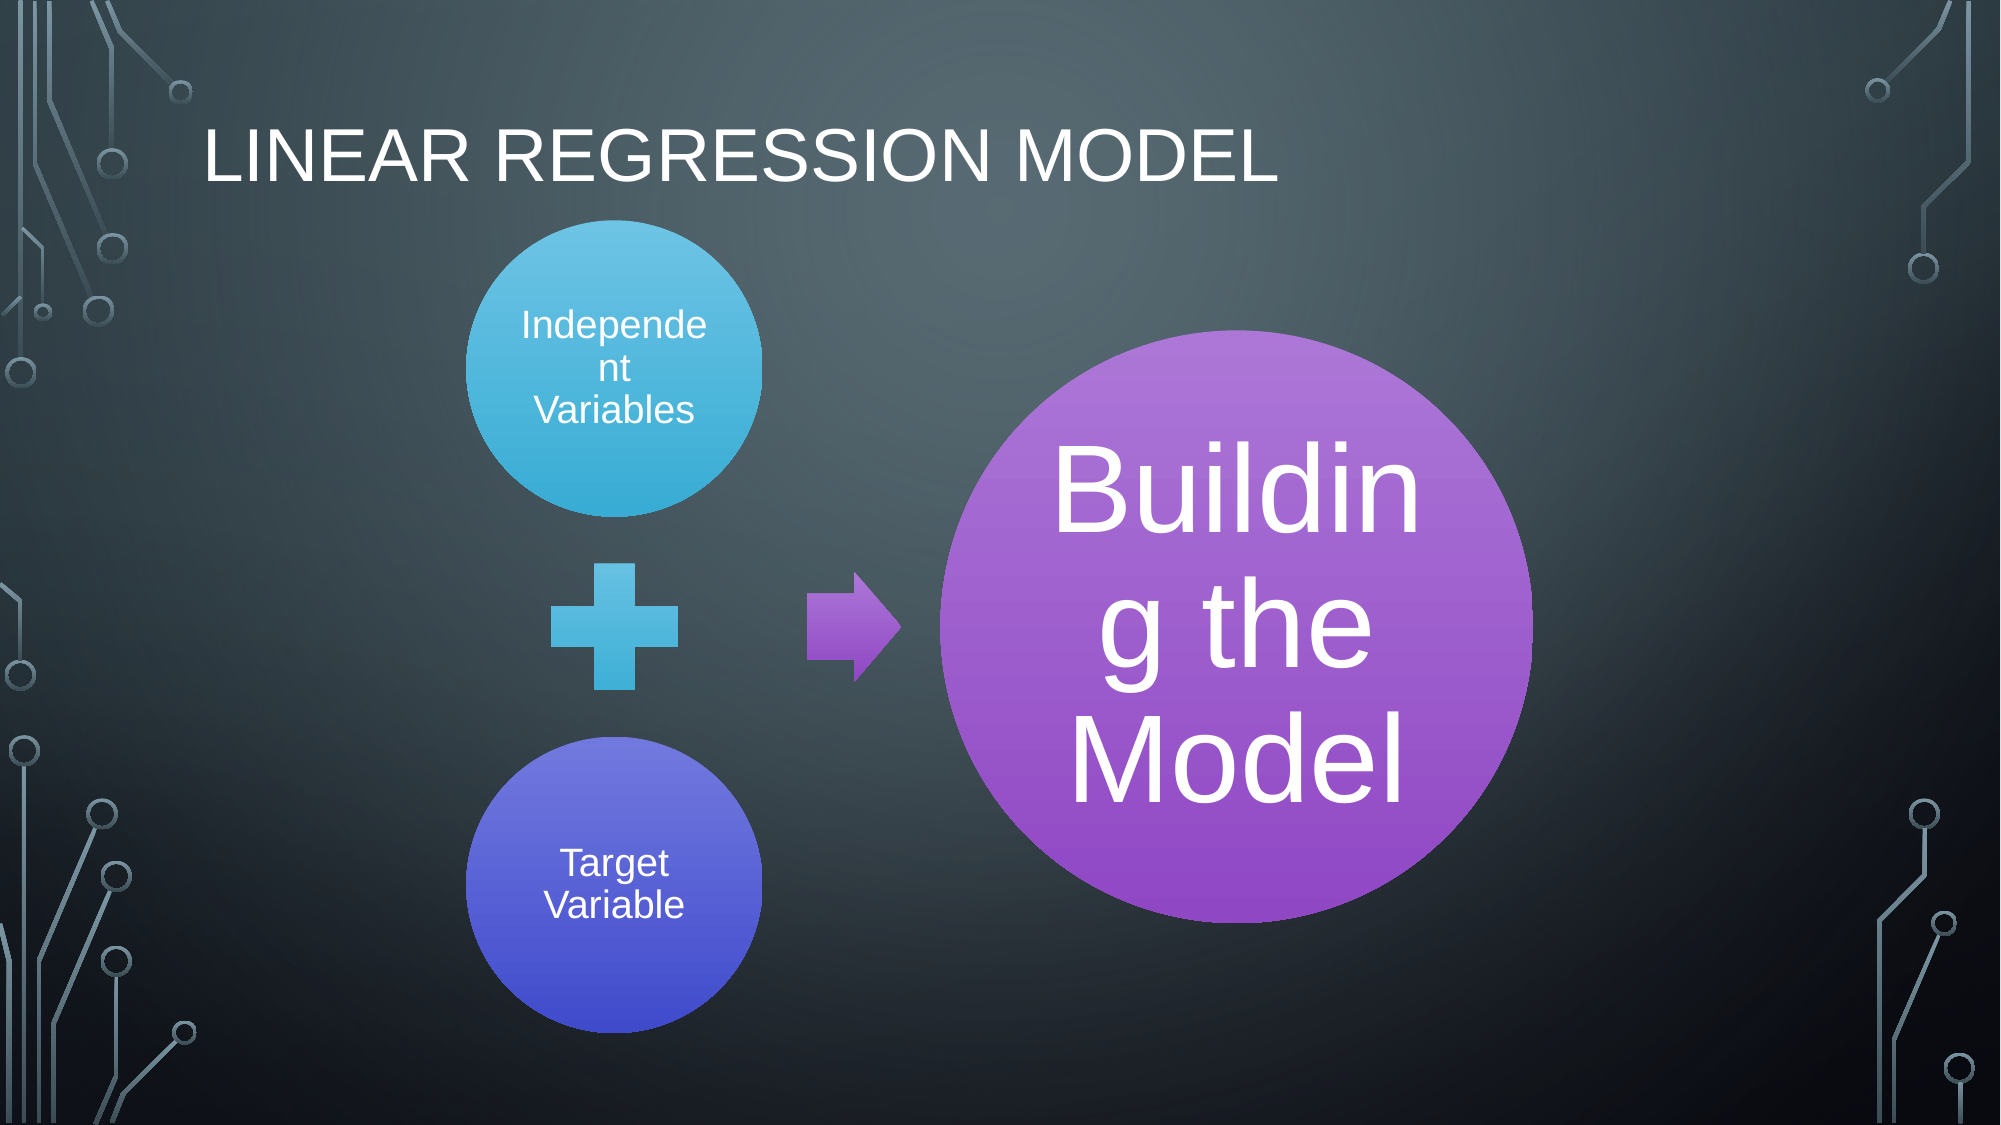

# LINEAR REGRESSION MODEL
Independent Variables

Target Variable

Building the Model